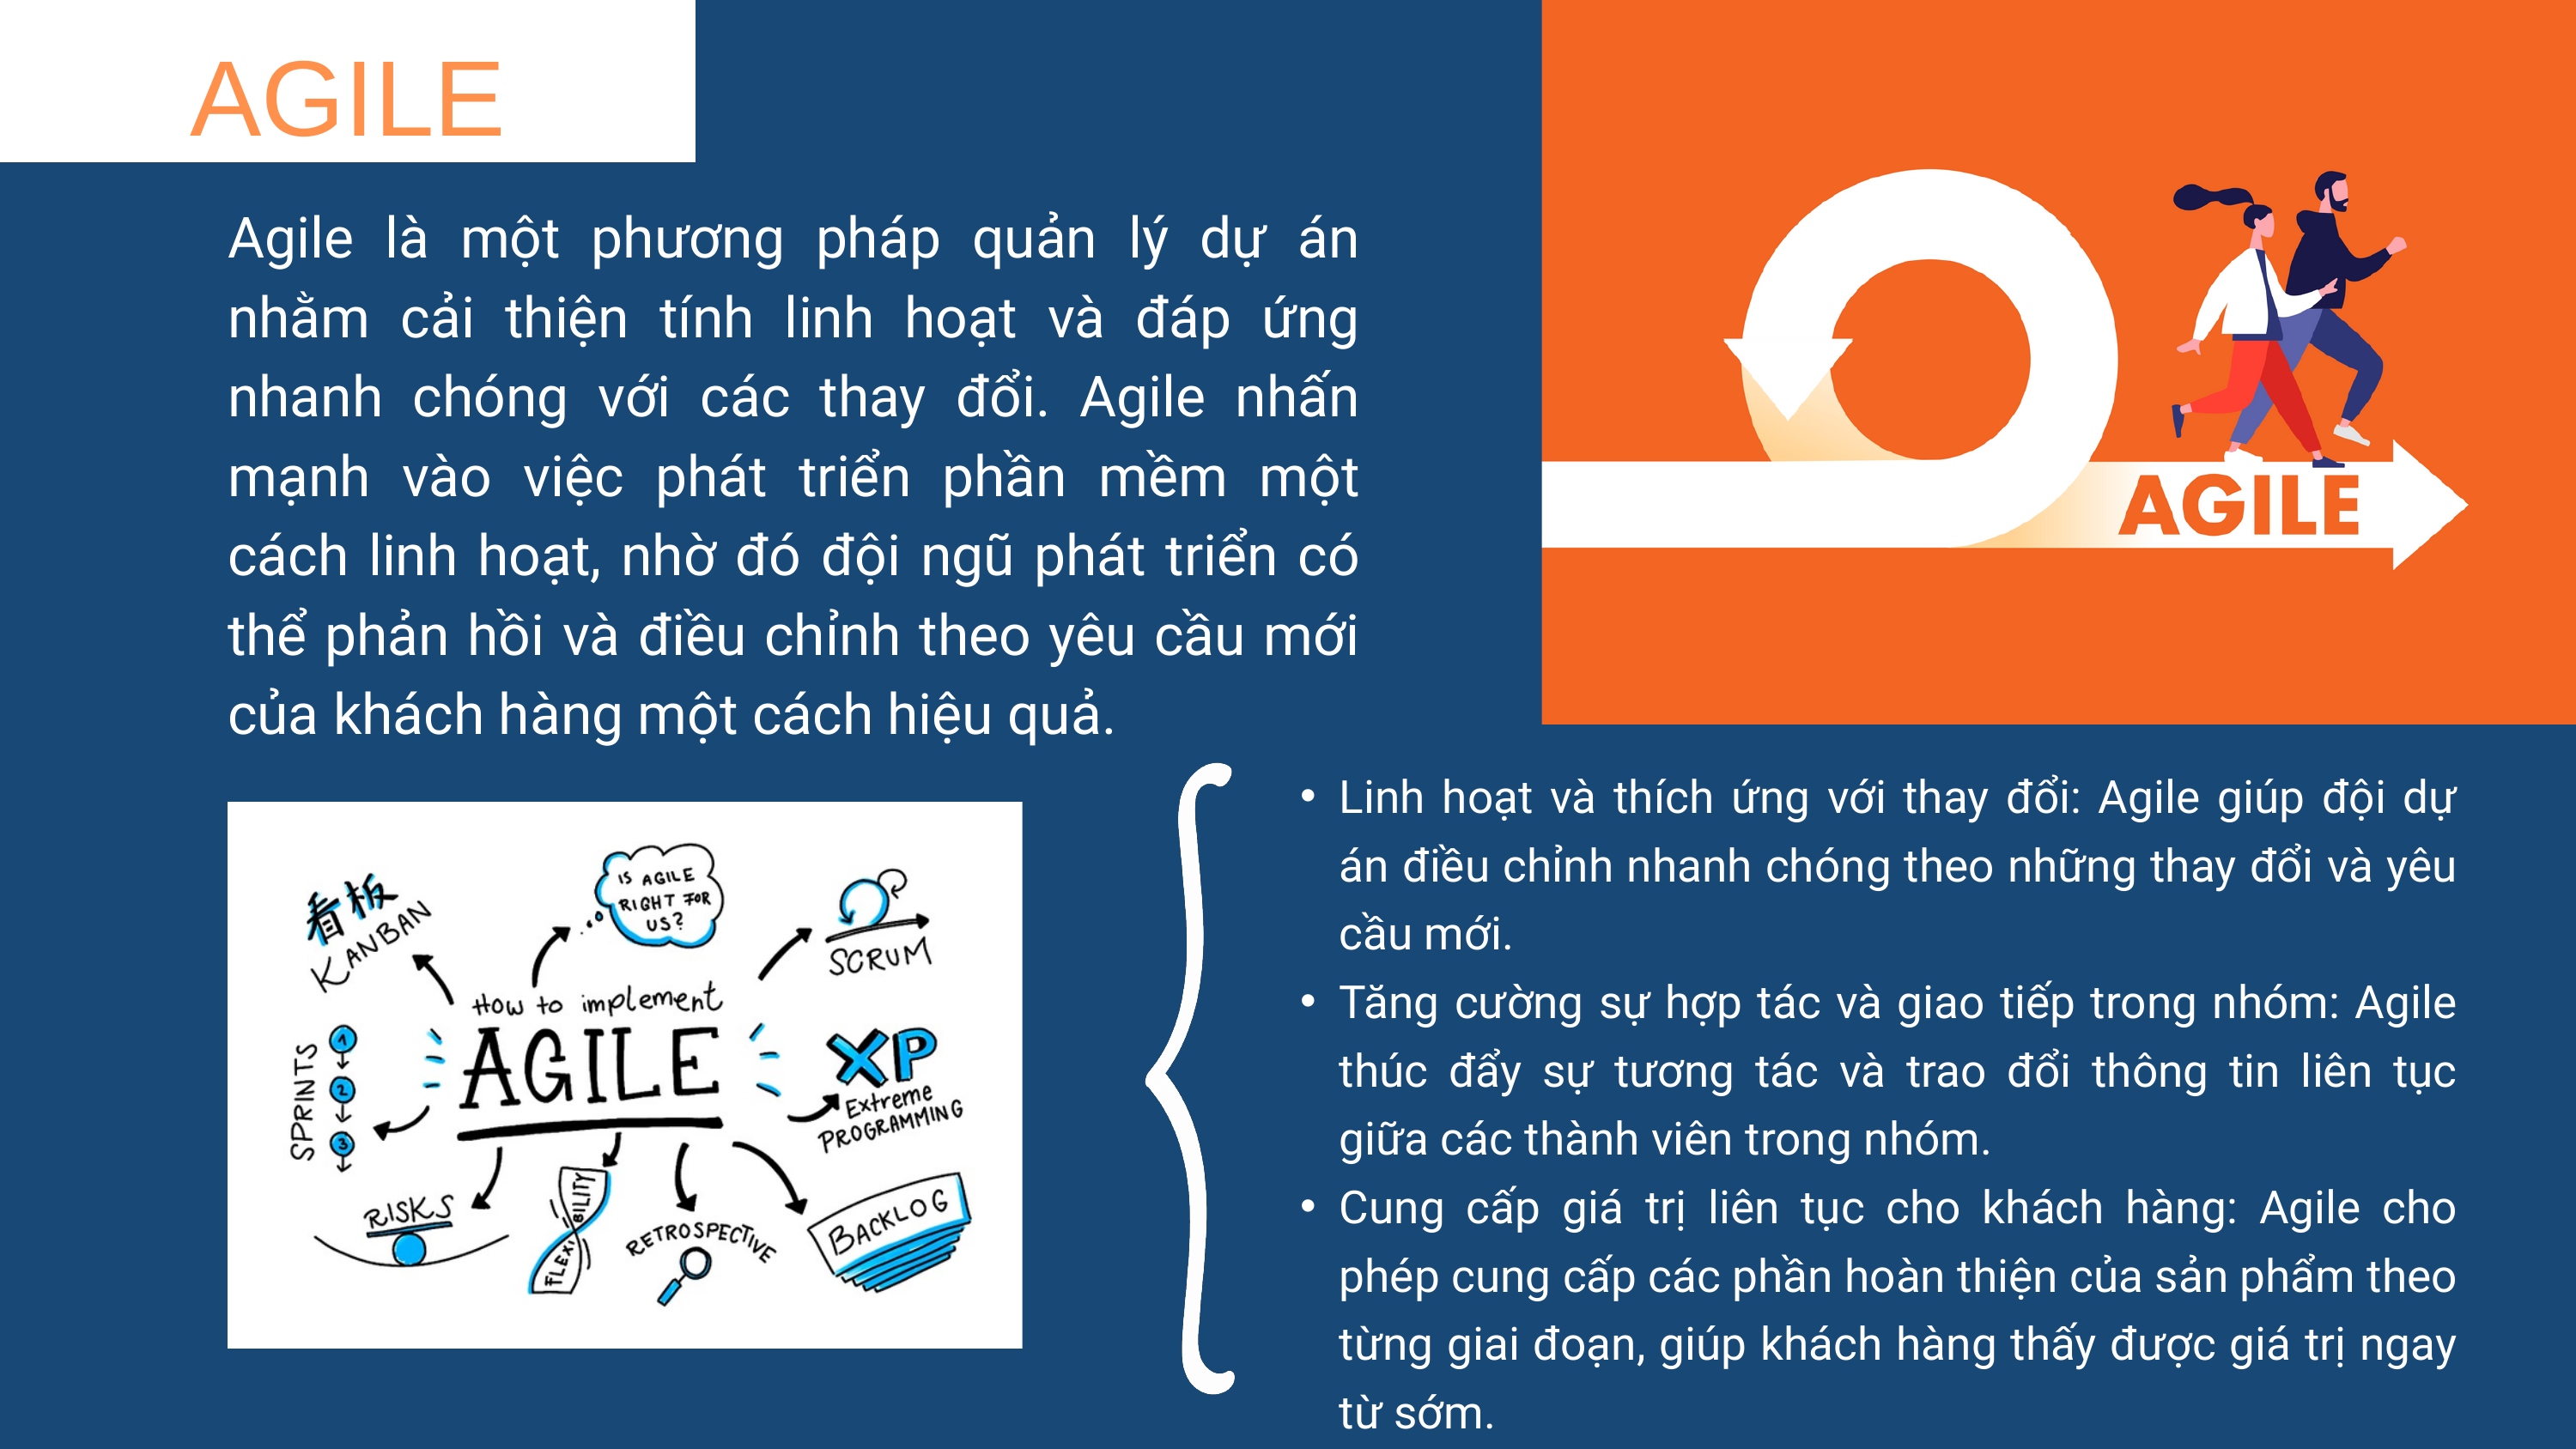

dvcxvcxvcxbv
AGILE

Agile là một phương pháp quản lý dự án nhằm cải thiện tính linh hoạt và đáp ứng nhanh chóng với các thay đổi. Agile nhấn mạnh vào việc phát triển phần mềm một cách linh hoạt, nhờ đó đội ngũ phát triển có thể phản hồi và điều chỉnh theo yêu cầu mới của khách hàng một cách hiệu quả.
Linh hoạt và thích ứng với thay đổi: Agile giúp đội dự án điều chỉnh nhanh chóng theo những thay đổi và yêu cầu mới.
Tăng cường sự hợp tác và giao tiếp trong nhóm: Agile thúc đẩy sự tương tác và trao đổi thông tin liên tục giữa các thành viên trong nhóm.
Cung cấp giá trị liên tục cho khách hàng: Agile cho phép cung cấp các phần hoàn thiện của sản phẩm theo từng giai đoạn, giúp khách hàng thấy được giá trị ngay từ sớm.